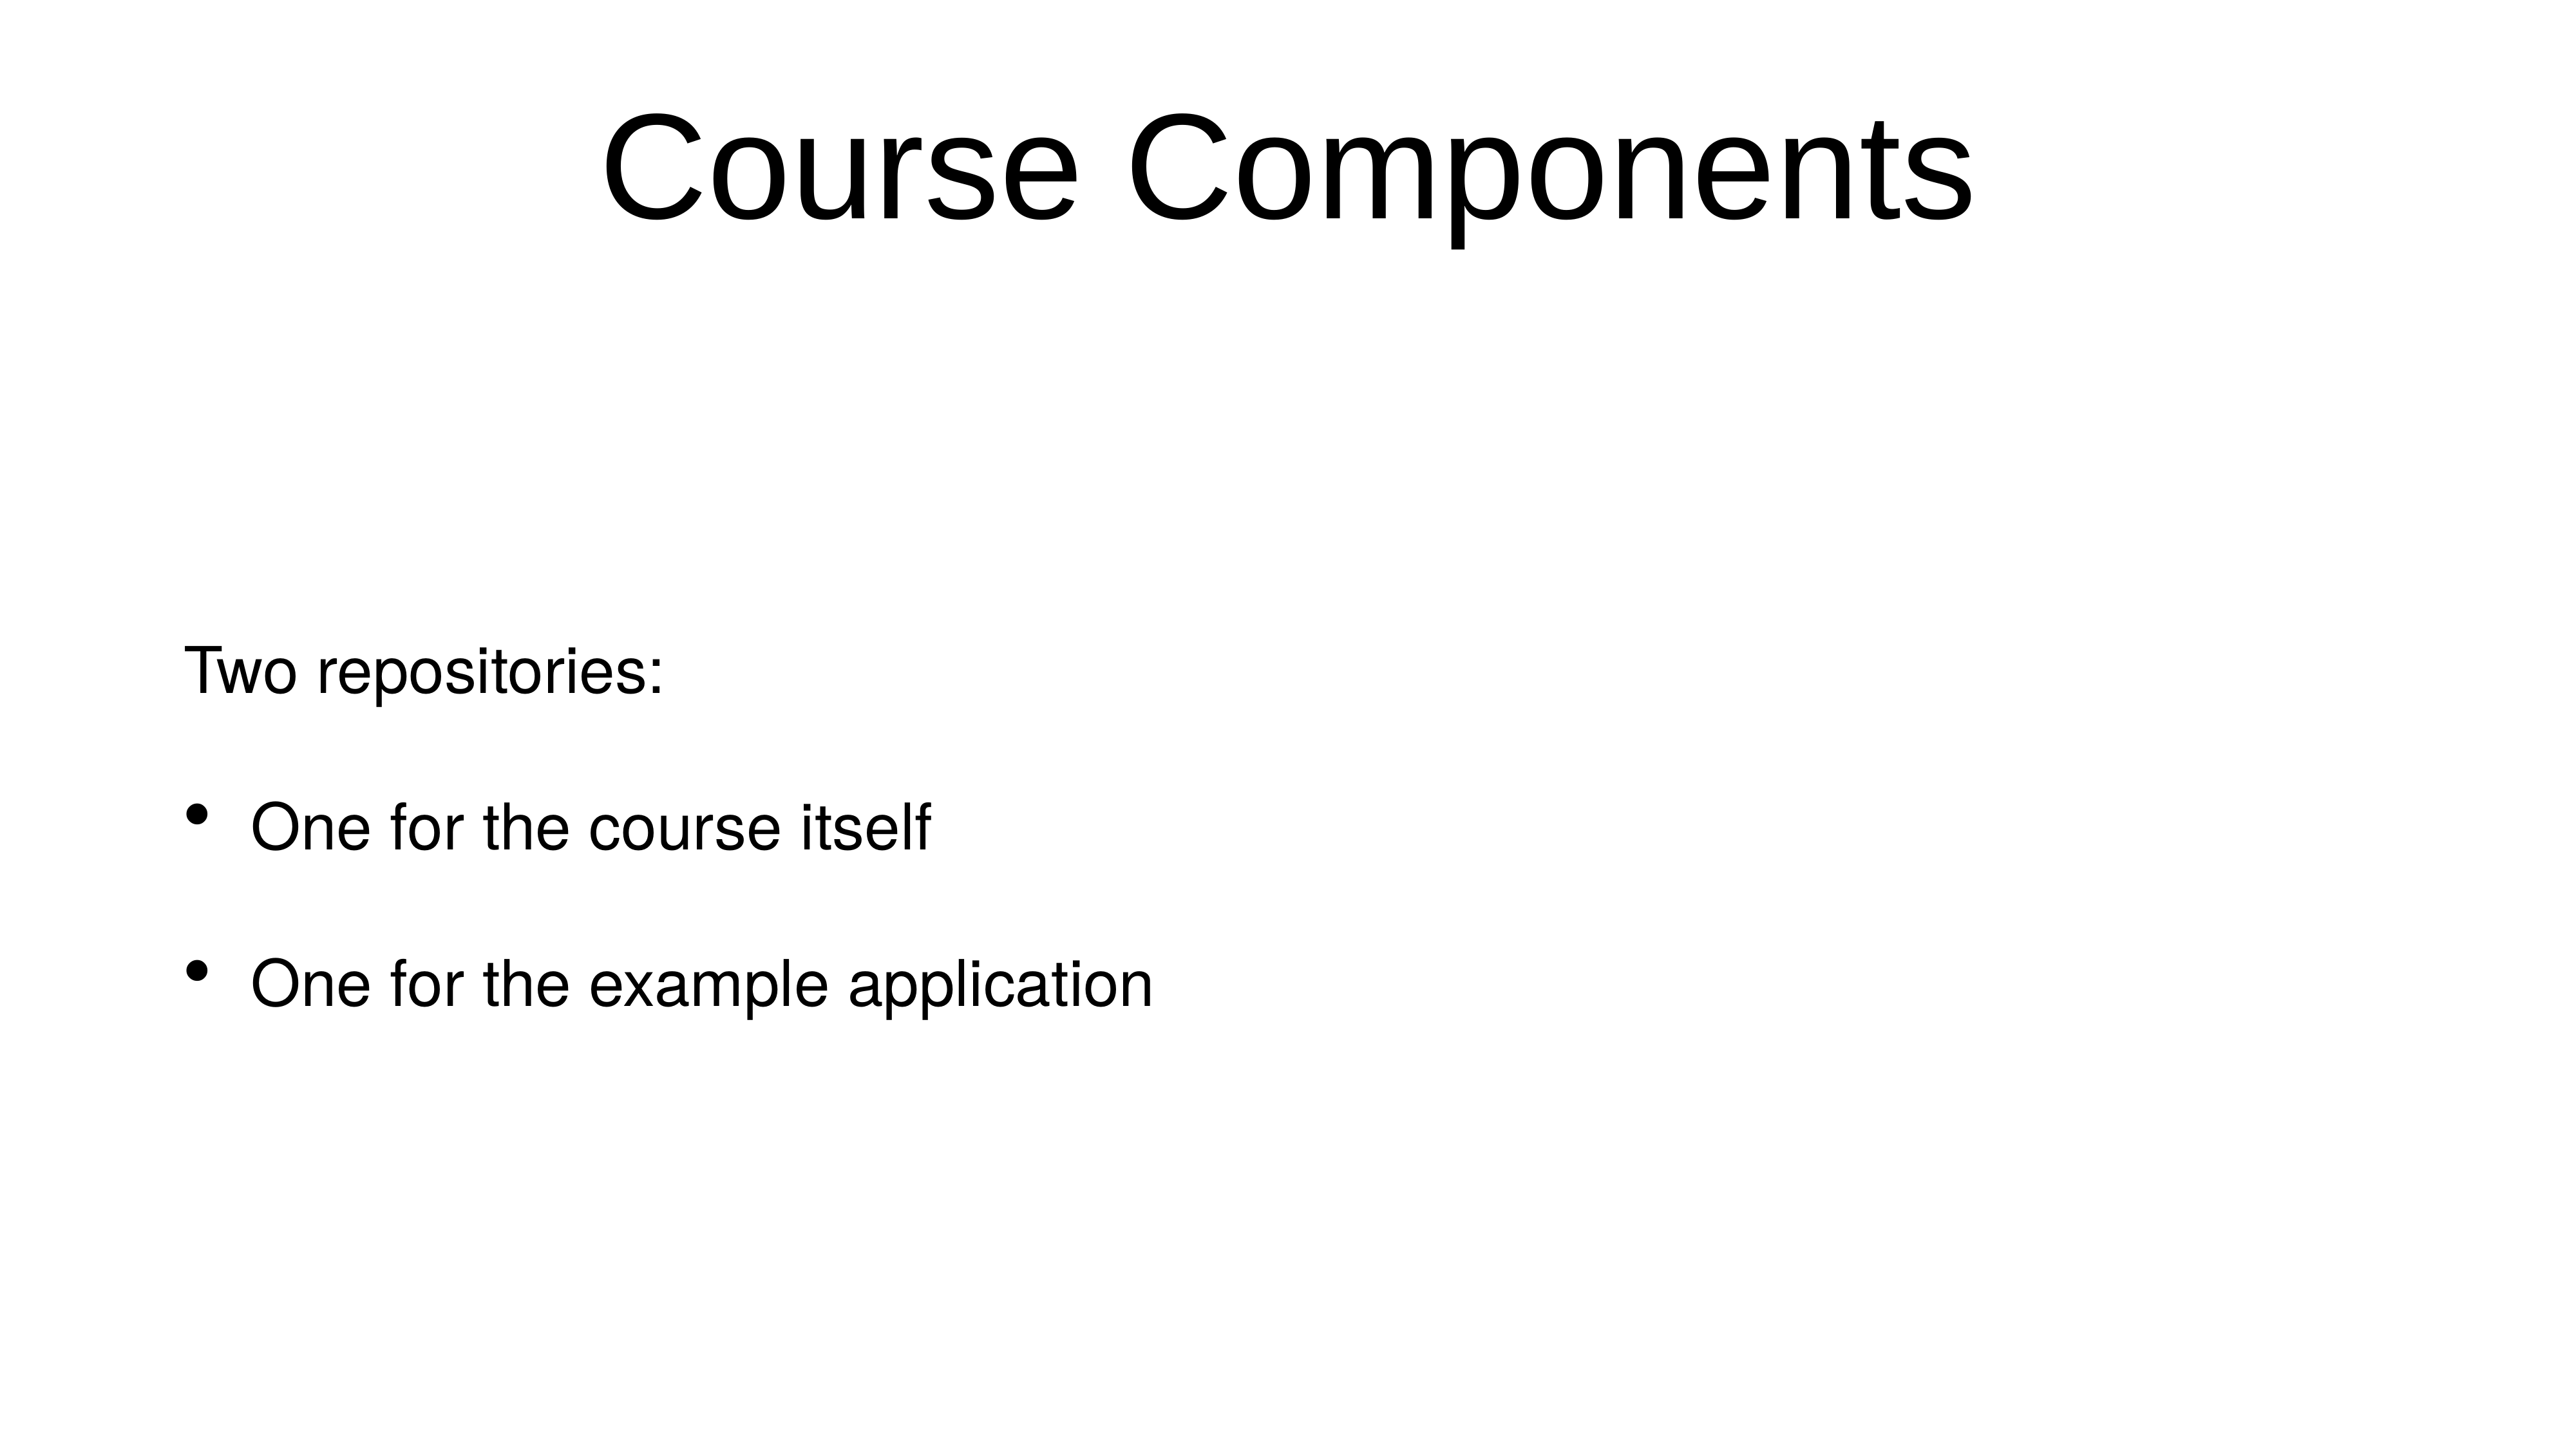

# Course Components
Two repositories:
One for the course itself
One for the example application